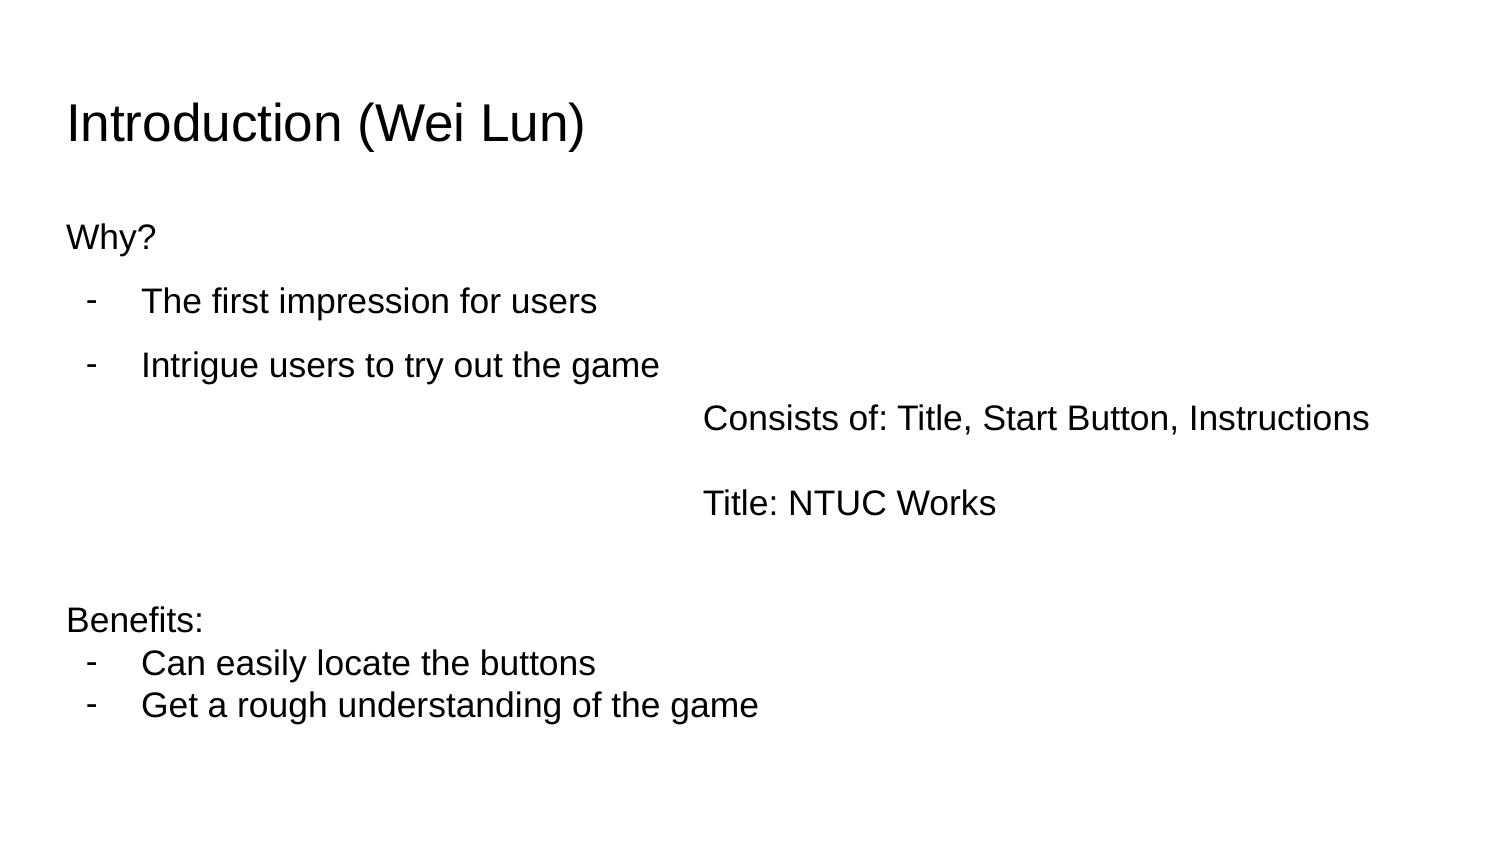

# Introduction (Wei Lun)
Why?
The first impression for users
Intrigue users to try out the game
Consists of: Title, Start Button, Instructions

Title: NTUC Works
Benefits:
Can easily locate the buttons
Get a rough understanding of the game